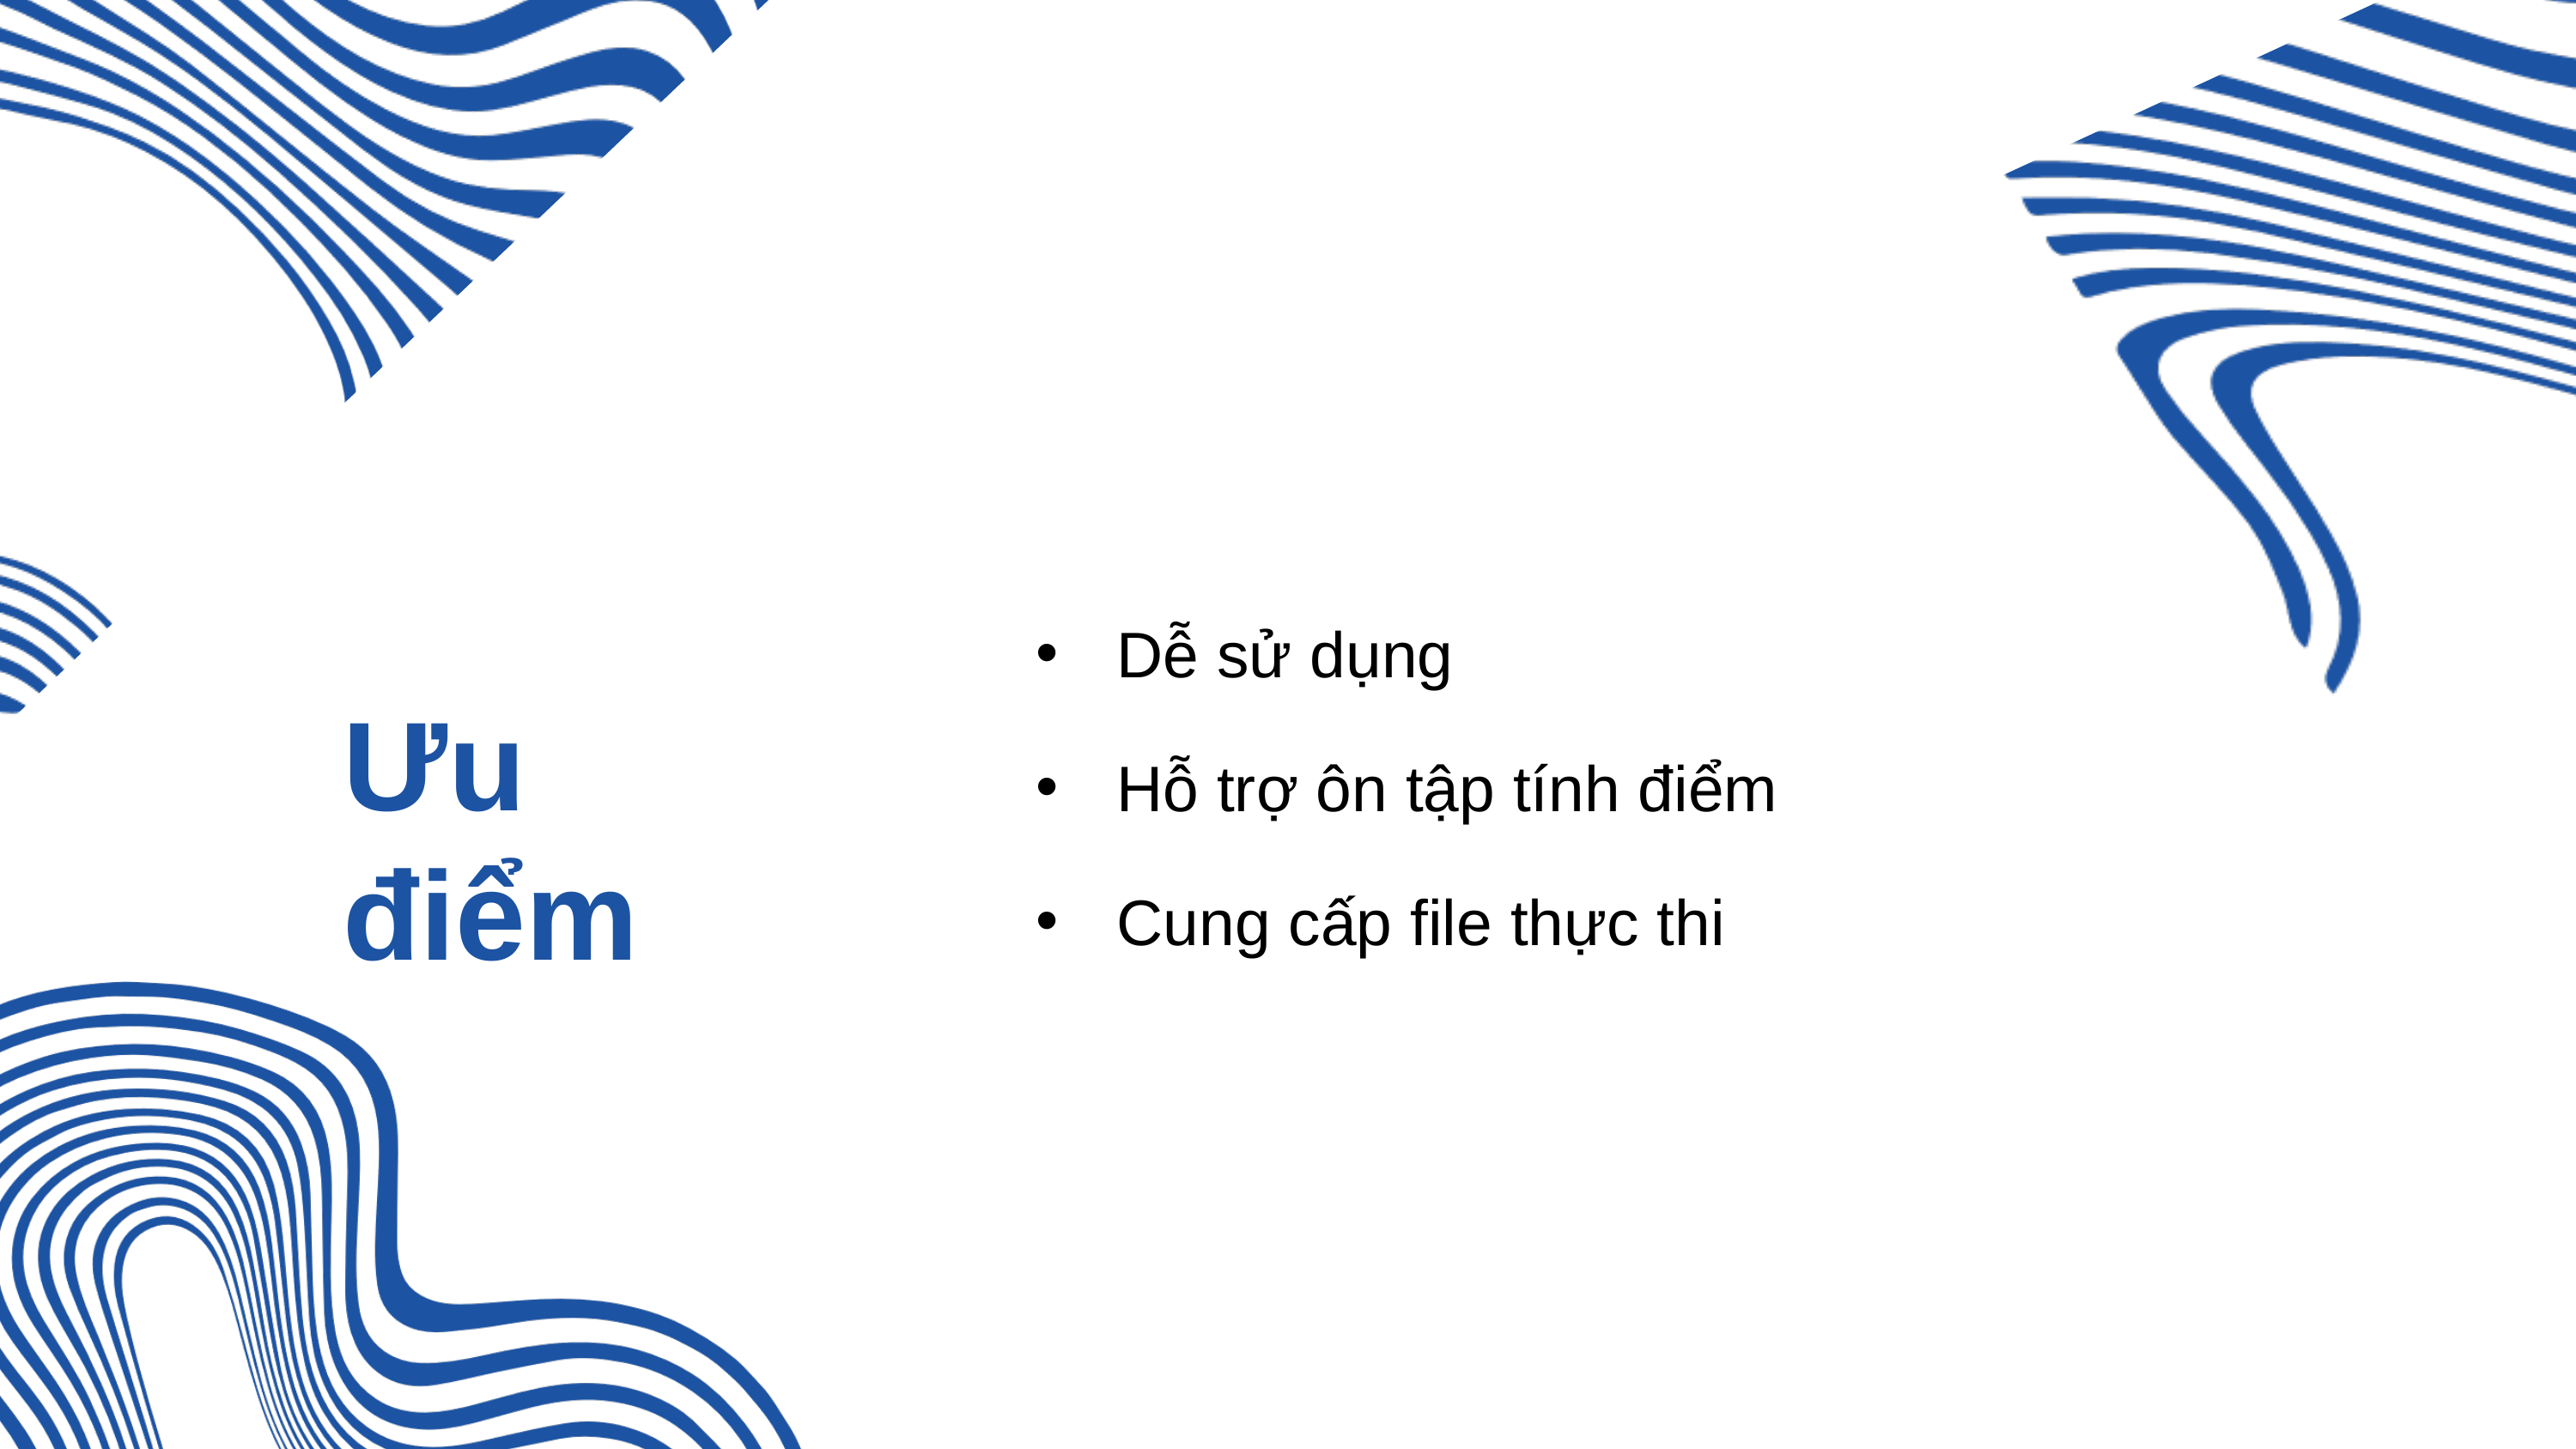

Dễ sử dụng
Hỗ trợ ôn tập tính điểm
Cung cấp file thực thi
Ưu điểm